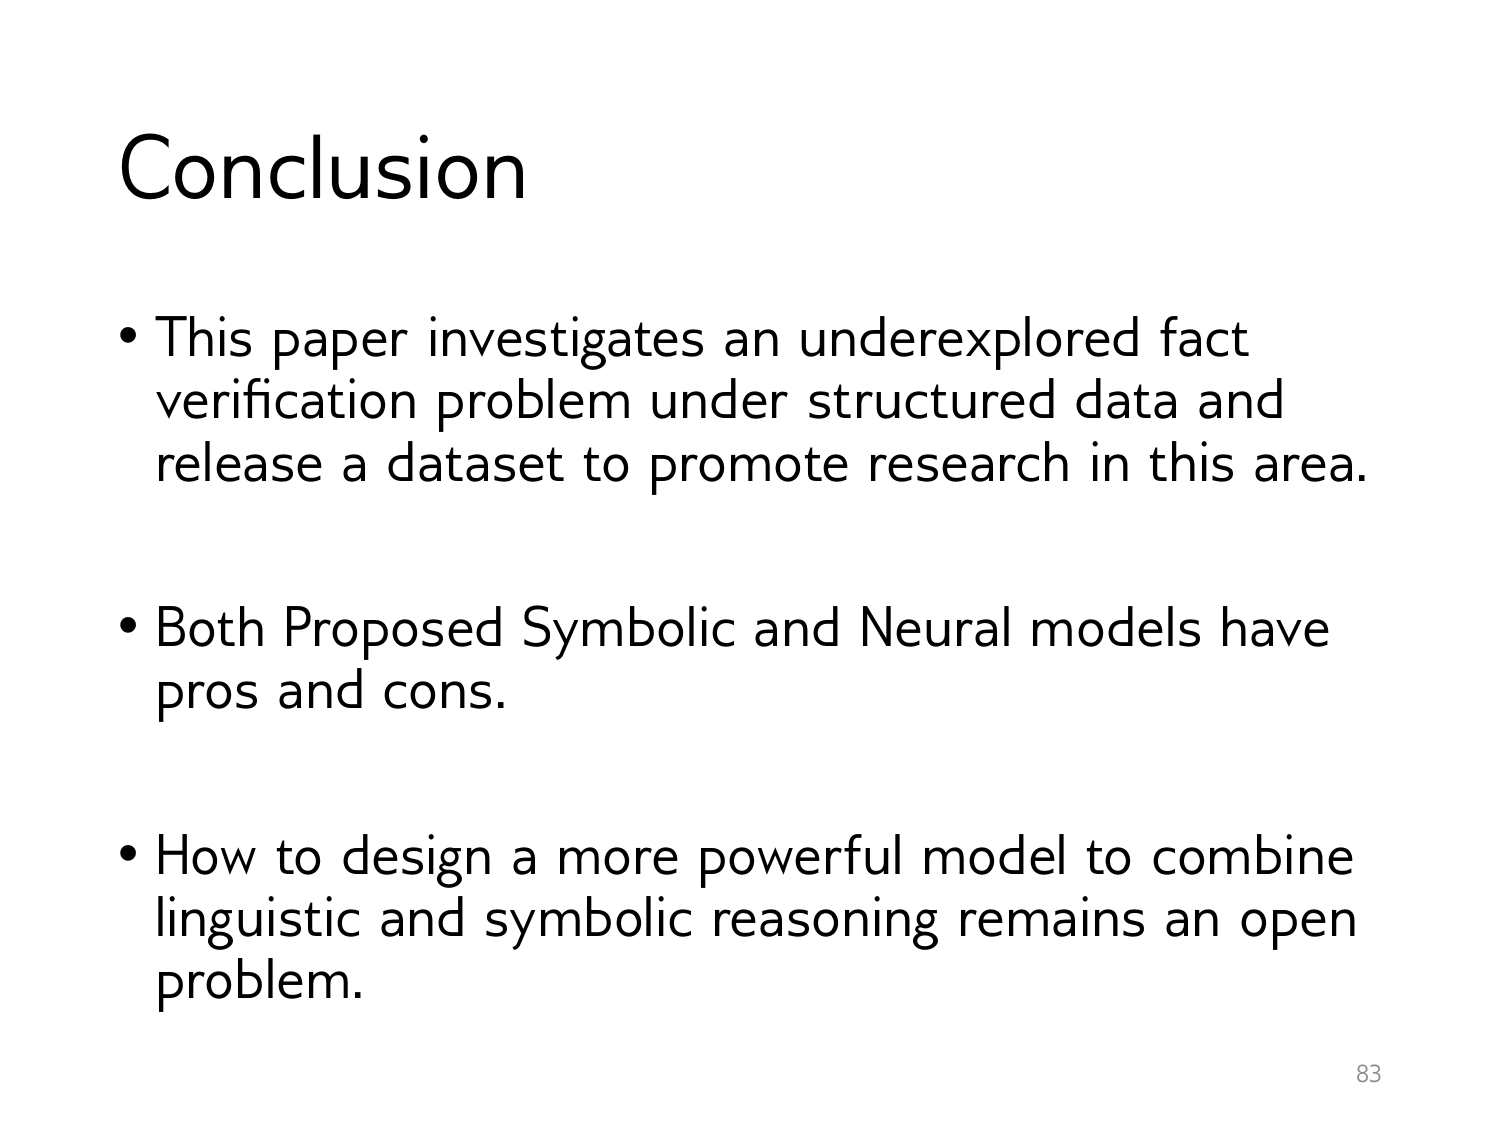

# Conclusion
This paper investigates an underexplored fact verification problem under structured data and release a dataset to promote research in this area.

Both Proposed Symbolic and Neural models have pros and cons.

How to design a more powerful model to combine linguistic and symbolic reasoning remains an open problem.

83